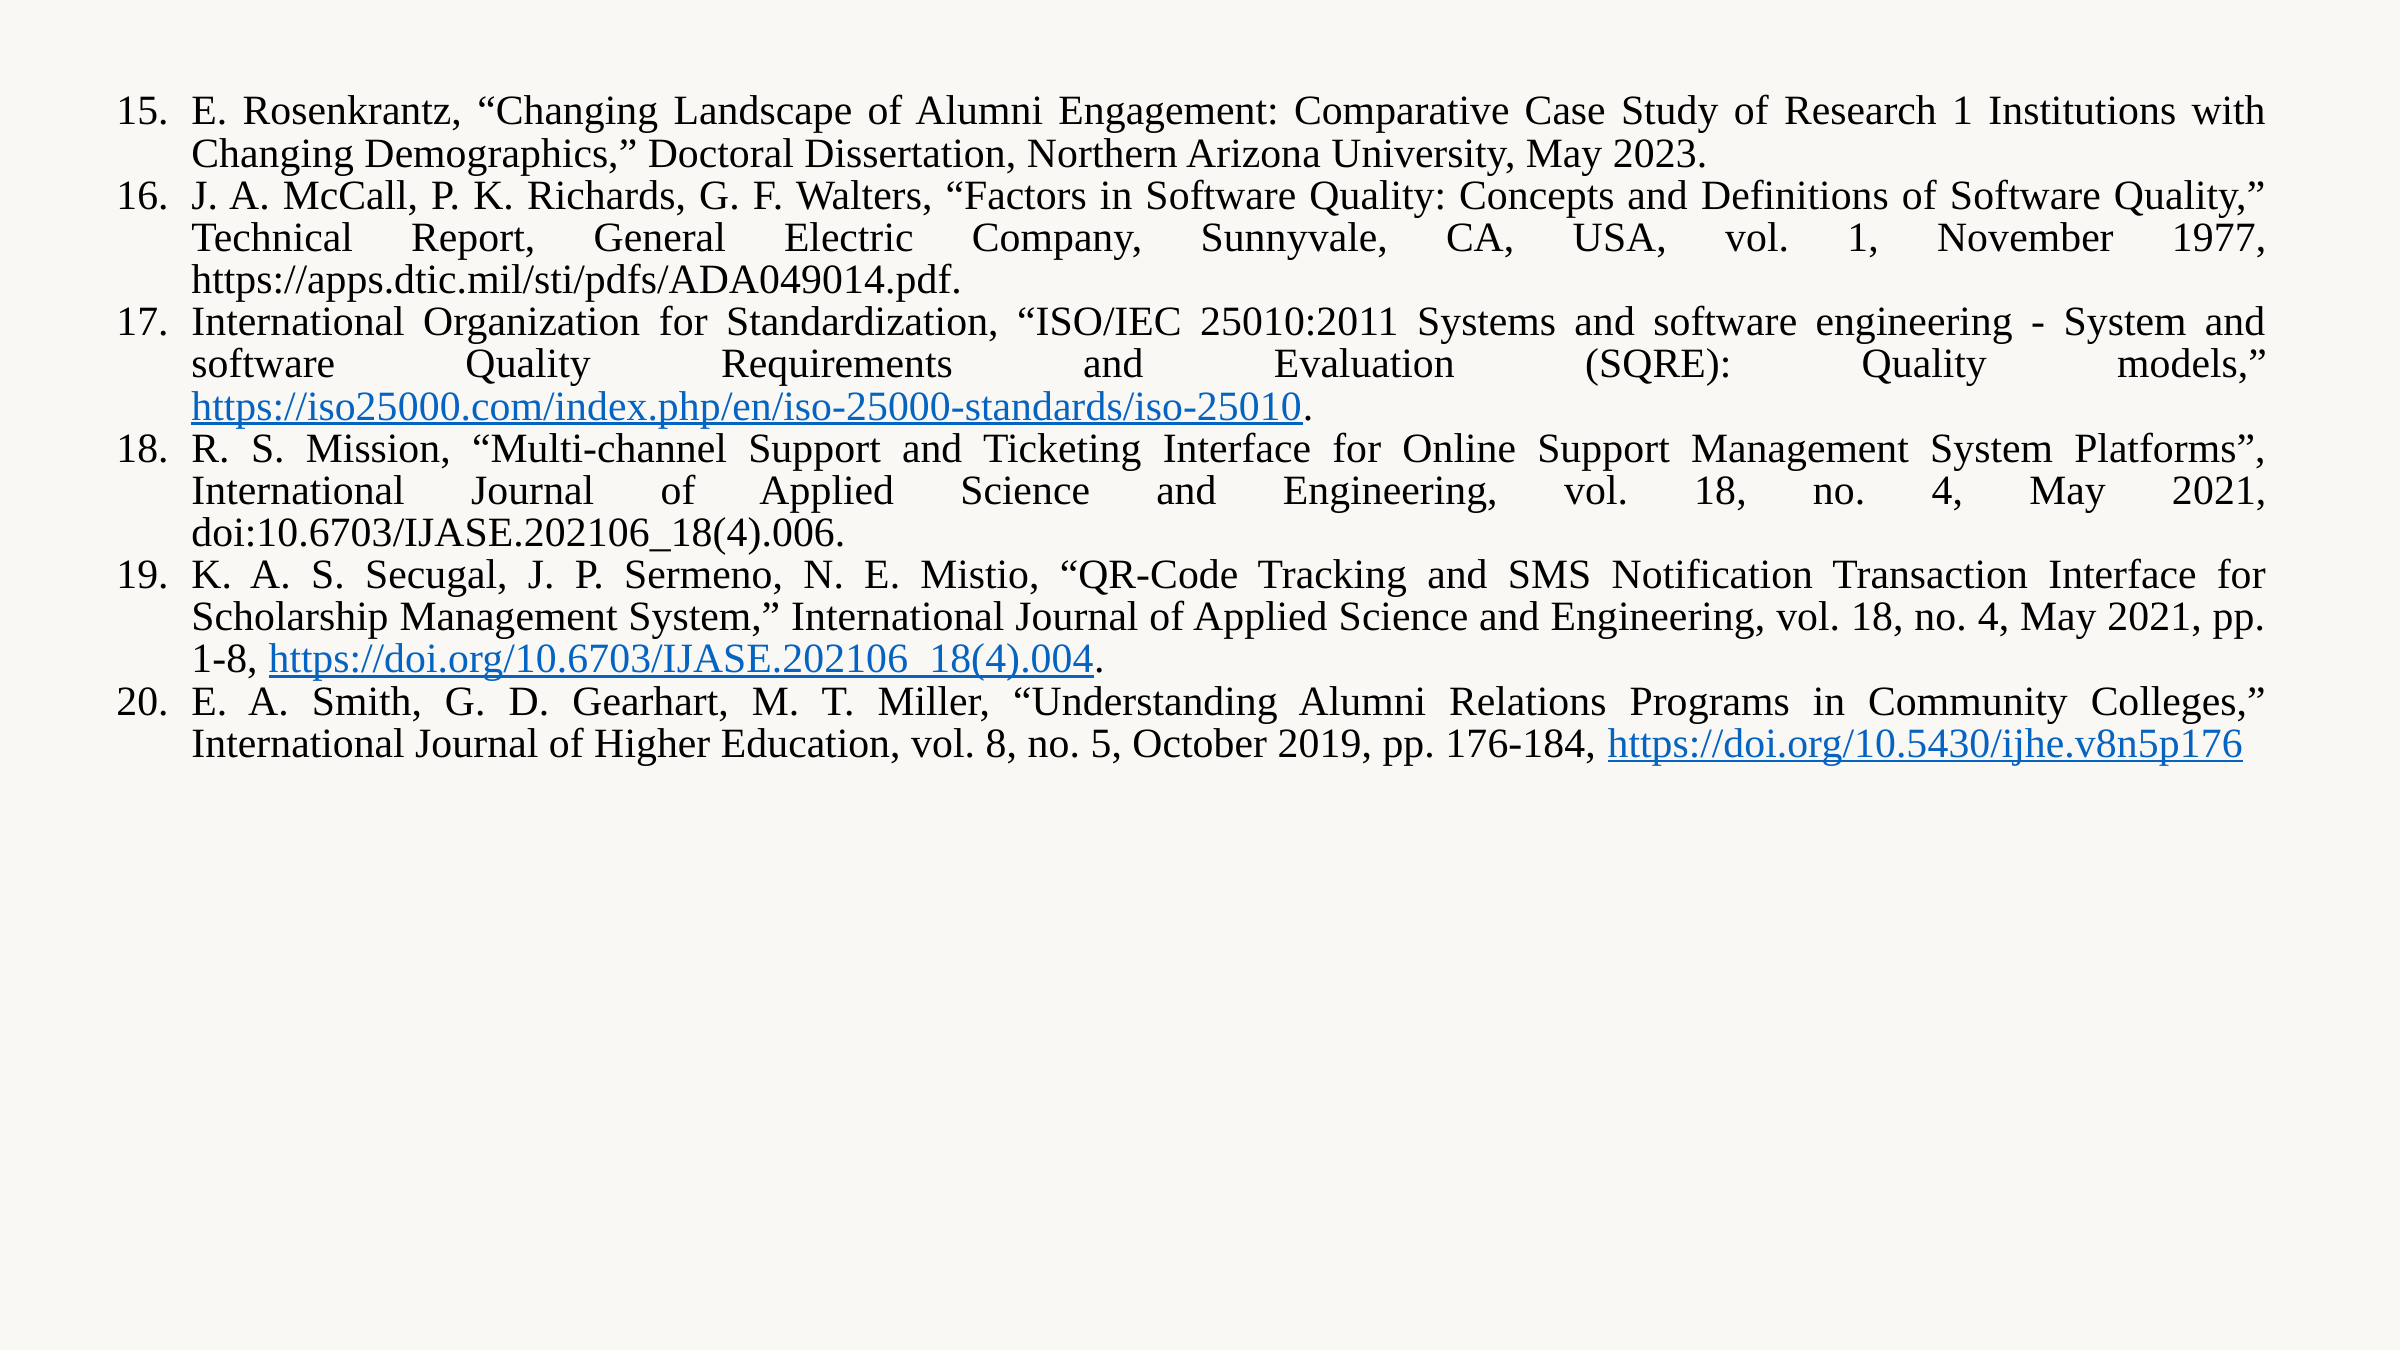

E. Rosenkrantz, “Changing Landscape of Alumni Engagement: Comparative Case Study of Research 1 Institutions with Changing Demographics,” Doctoral Dissertation, Northern Arizona University, May 2023.
J. A. McCall, P. K. Richards, G. F. Walters, “Factors in Software Quality: Concepts and Definitions of Software Quality,” Technical Report, General Electric Company, Sunnyvale, CA, USA, vol. 1, November 1977, https://apps.dtic.mil/sti/pdfs/ADA049014.pdf.
International Organization for Standardization, “ISO/IEC 25010:2011 Systems and software engineering - System and software Quality Requirements and Evaluation (SQRE): Quality models,” https://iso25000.com/index.php/en/iso-25000-standards/iso-25010.
R. S. Mission, “Multi-channel Support and Ticketing Interface for Online Support Management System Platforms”, International Journal of Applied Science and Engineering, vol. 18, no. 4, May 2021, doi:10.6703/IJASE.202106_18(4).006.
K. A. S. Secugal, J. P. Sermeno, N. E. Mistio, “QR-Code Tracking and SMS Notification Transaction Interface for Scholarship Management System,” International Journal of Applied Science and Engineering, vol. 18, no. 4, May 2021, pp. 1-8, https://doi.org/10.6703/IJASE.202106_18(4).004.
E. A. Smith, G. D. Gearhart, M. T. Miller, “Understanding Alumni Relations Programs in Community Colleges,” International Journal of Higher Education, vol. 8, no. 5, October 2019, pp. 176-184, https://doi.org/10.5430/ijhe.v8n5p176